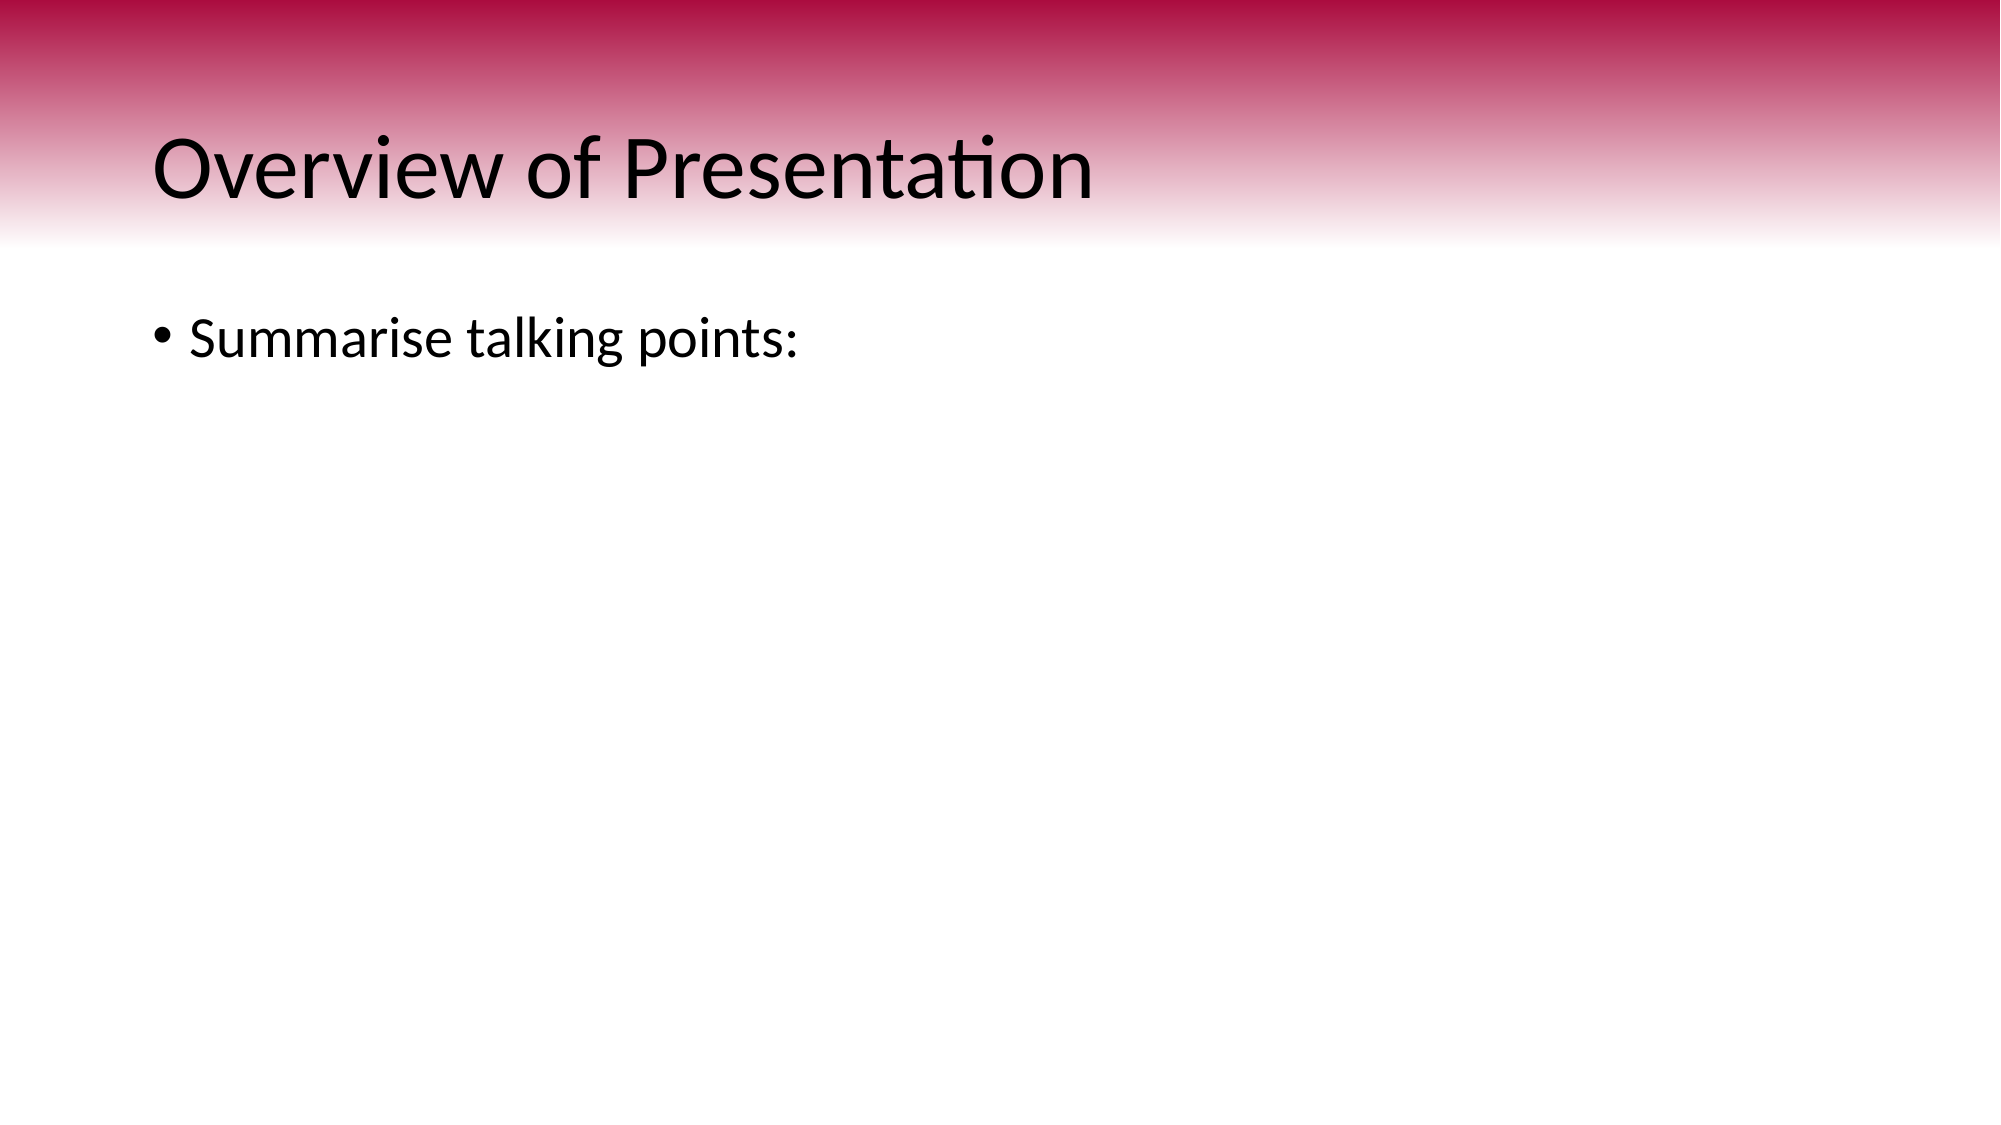

# Overview of Presentation
Summarise talking points: